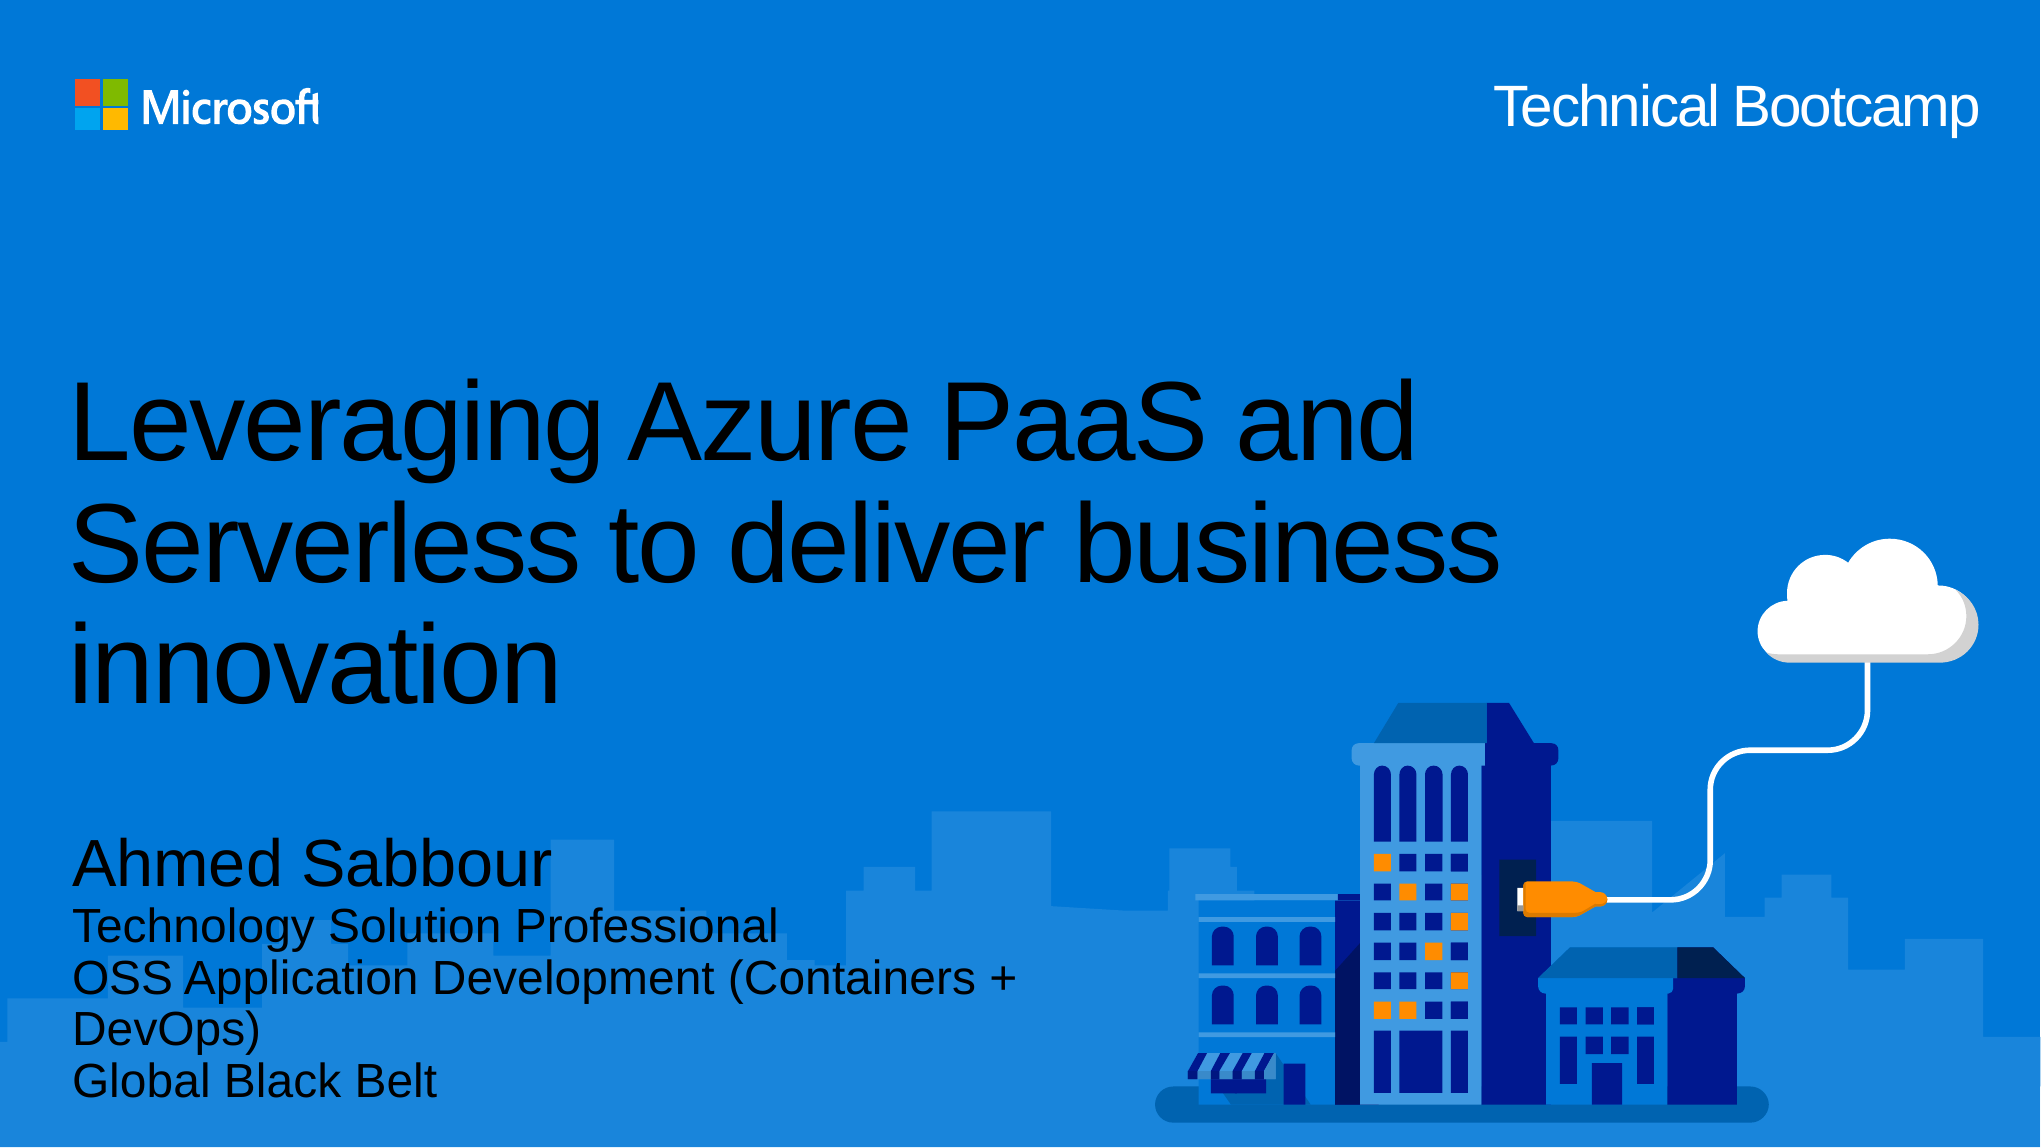

Technical Bootcamp
# Leveraging Azure PaaS and Serverless to deliver business innovation
Ahmed Sabbour
Technology Solution Professional
OSS Application Development (Containers + DevOps)
Global Black Belt